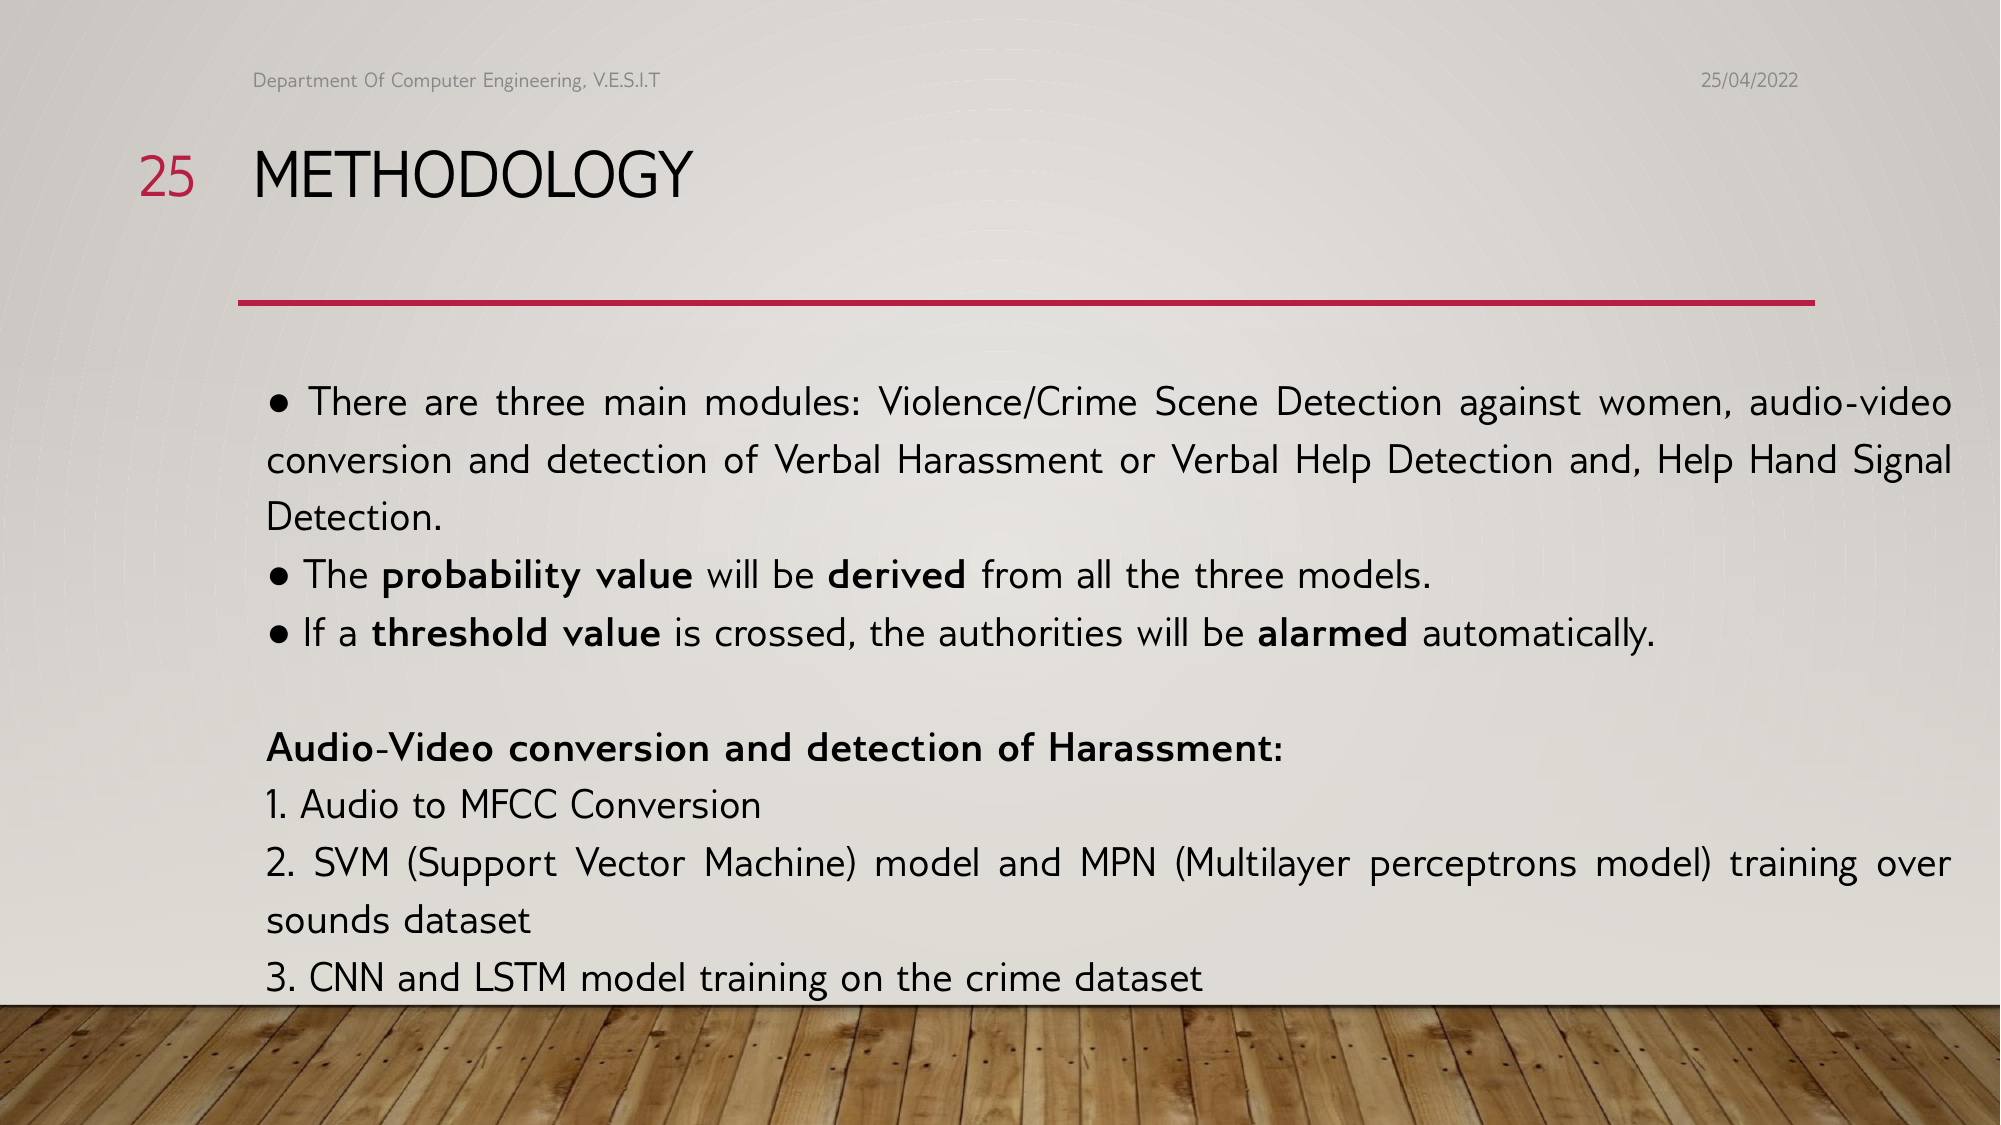

Department Of Computer Engineering, V.E.S.I.T
25/04/2022
25
# METHODOLOGY
● There are three main modules: Violence/Crime Scene Detection against women, audio-video conversion and detection of Verbal Harassment or Verbal Help Detection and, Help Hand Signal Detection.
● The probability value will be derived from all the three models.
● If a threshold value is crossed, the authorities will be alarmed automatically.

Audio-Video conversion and detection of Harassment:
1. Audio to MFCC Conversion
2. SVM (Support Vector Machine) model and MPN (Multilayer perceptrons model) training over sounds dataset
3. CNN and LSTM model training on the crime dataset